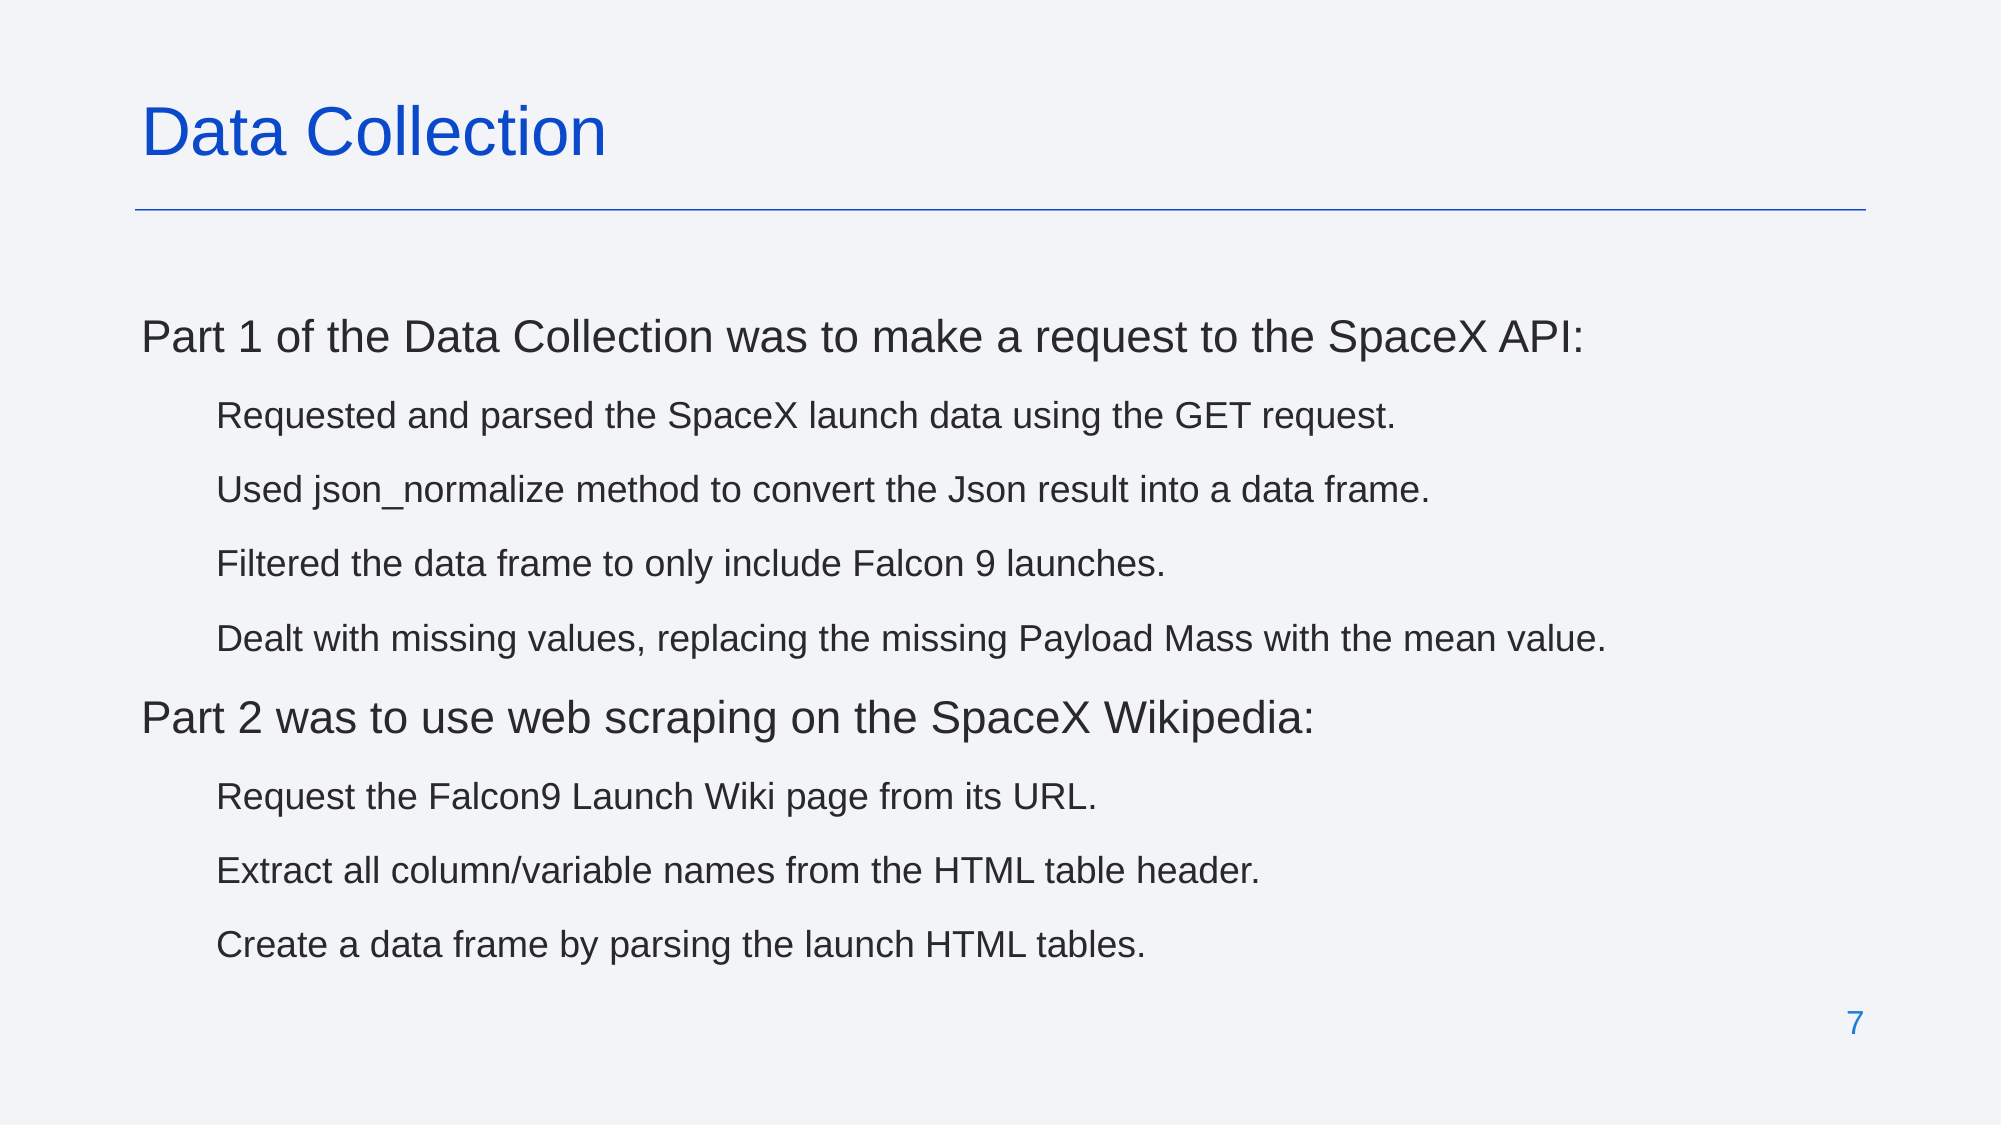

Data Collection
Part 1 of the Data Collection was to make a request to the SpaceX API:
Requested and parsed the SpaceX launch data using the GET request.
Used json_normalize method to convert the Json result into a data frame.
Filtered the data frame to only include Falcon 9 launches.
Dealt with missing values, replacing the missing Payload Mass with the mean value.
Part 2 was to use web scraping on the SpaceX Wikipedia:
Request the Falcon9 Launch Wiki page from its URL.
Extract all column/variable names from the HTML table header.
Create a data frame by parsing the launch HTML tables.

7